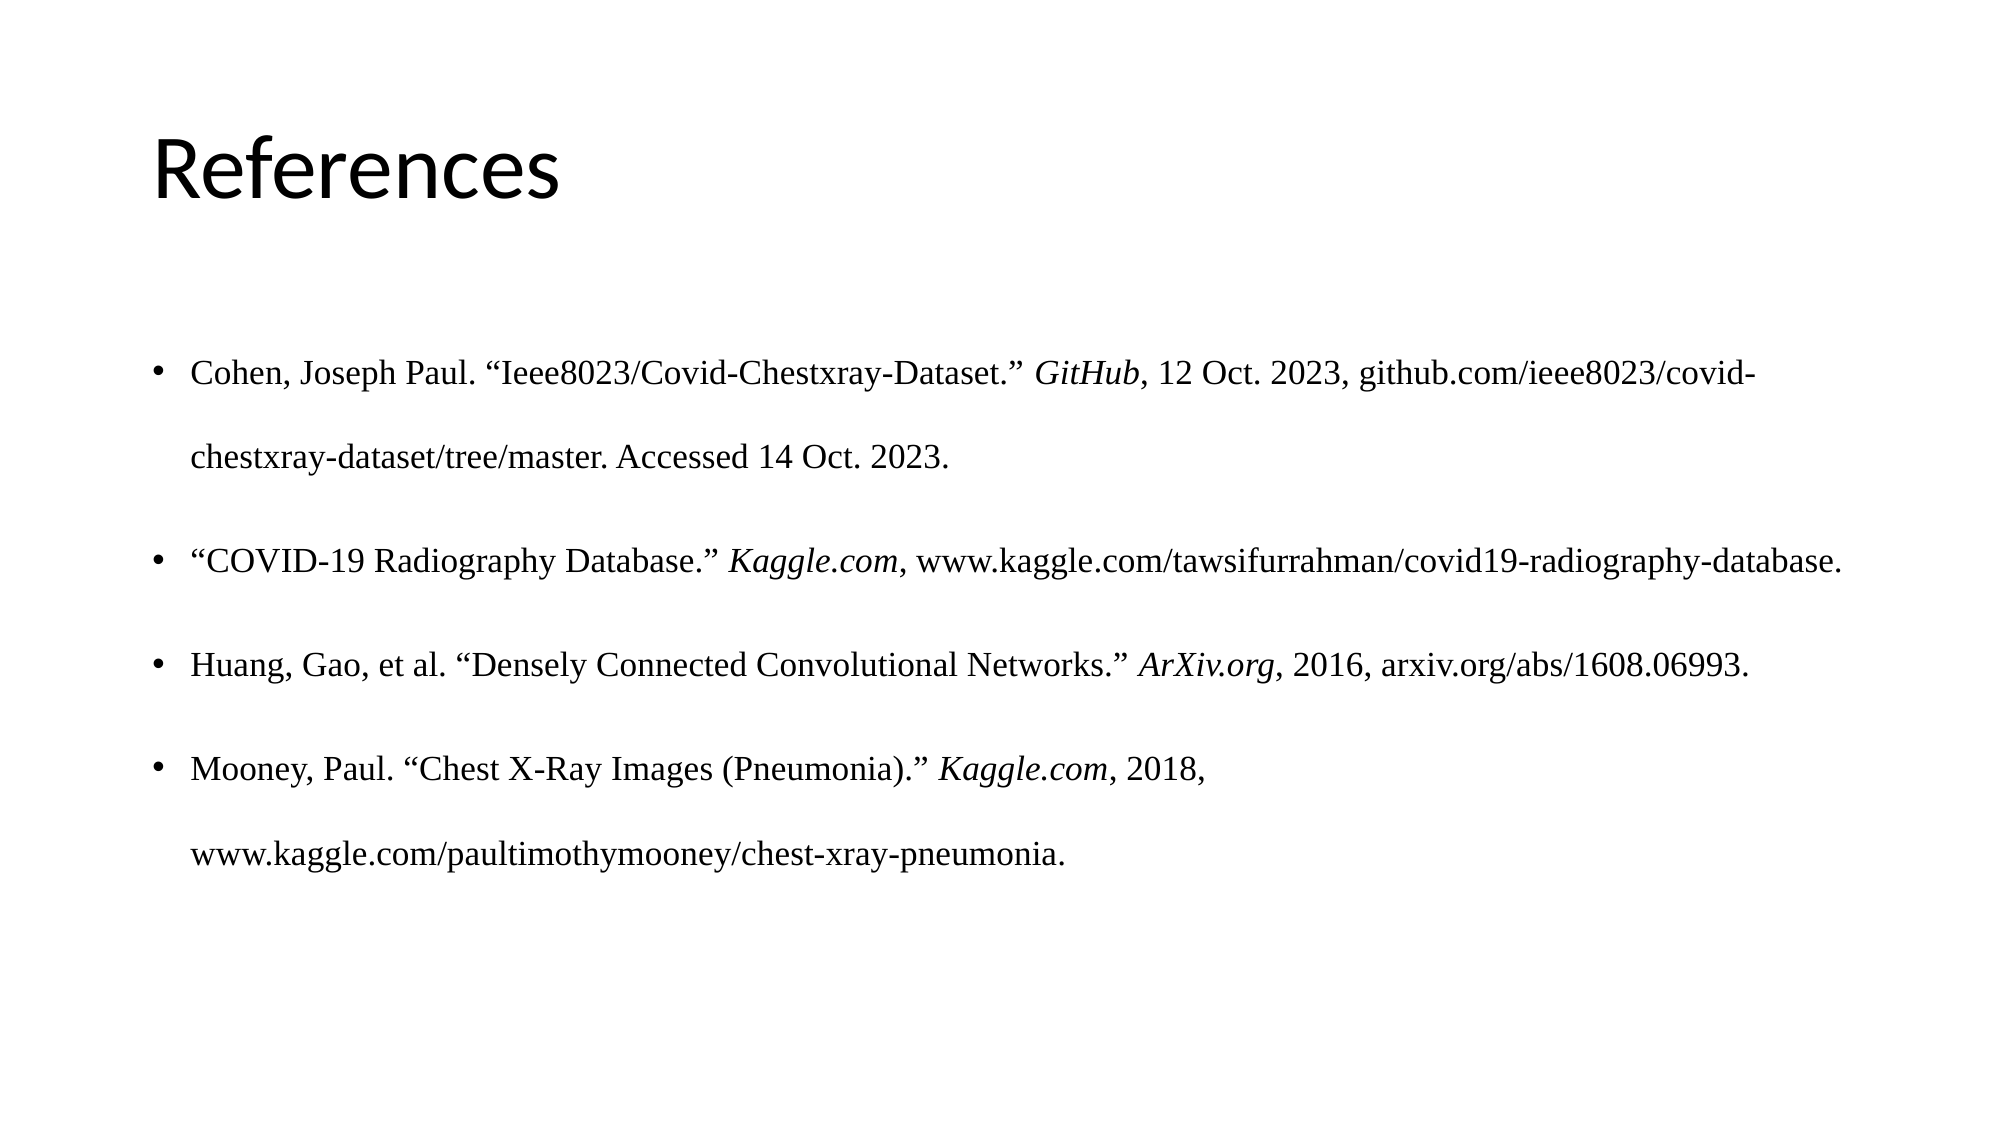

# References
Cohen, Joseph Paul. “Ieee8023/Covid-Chestxray-Dataset.” GitHub, 12 Oct. 2023, github.com/ieee8023/covid-chestxray-dataset/tree/master. Accessed 14 Oct. 2023.
“COVID-19 Radiography Database.” Kaggle.com, www.kaggle.com/tawsifurrahman/covid19-radiography-database.
Huang, Gao, et al. “Densely Connected Convolutional Networks.” ArXiv.org, 2016, arxiv.org/abs/1608.06993.
Mooney, Paul. “Chest X-Ray Images (Pneumonia).” Kaggle.com, 2018, www.kaggle.com/paultimothymooney/chest-xray-pneumonia.